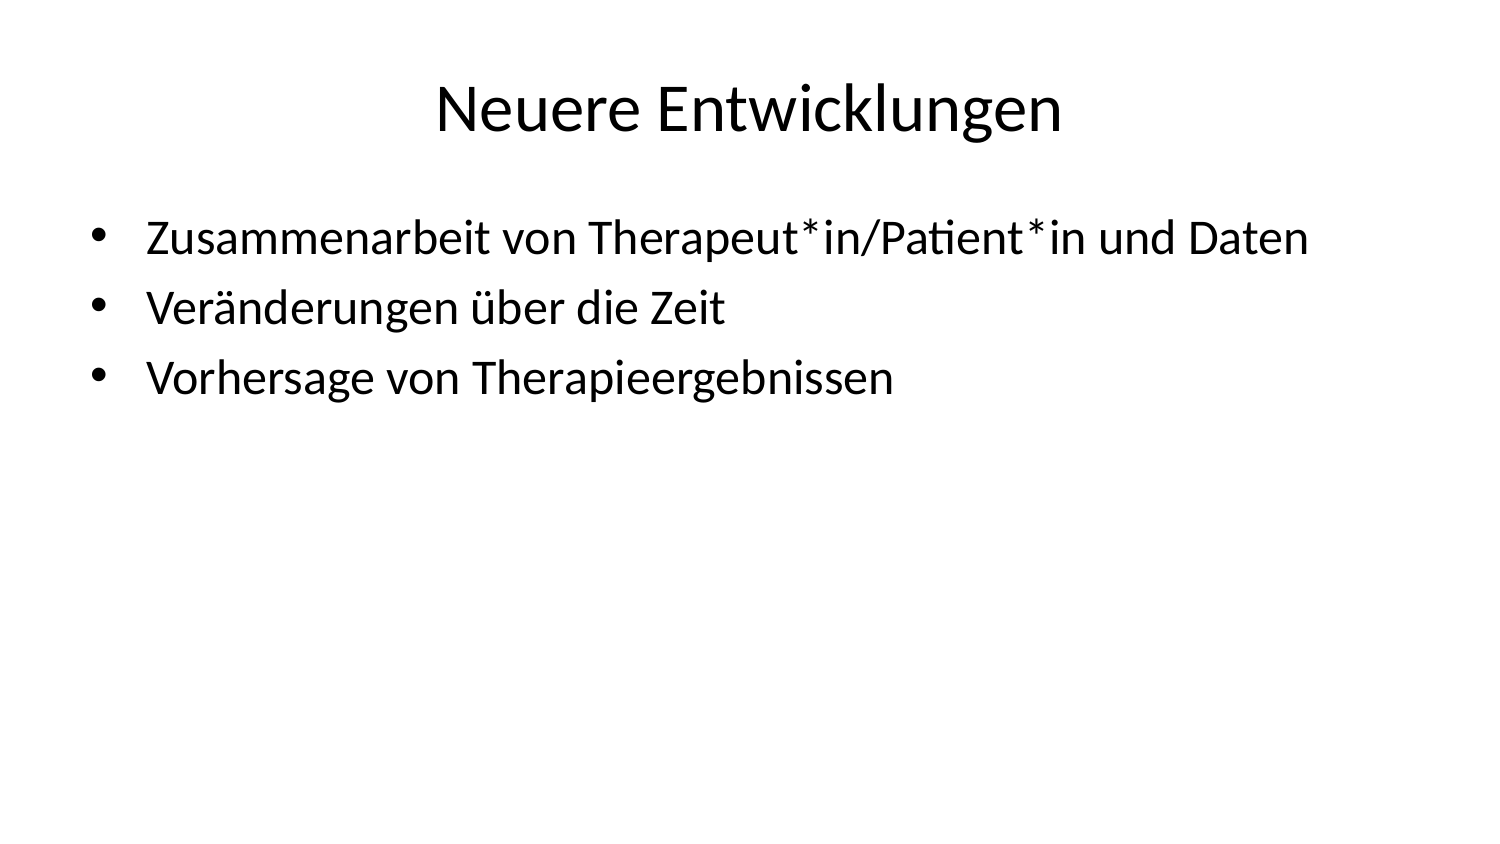

# Neuere Entwicklungen
Zusammenarbeit von Therapeut*in/Patient*in und Daten
Veränderungen über die Zeit
Vorhersage von Therapieergebnissen